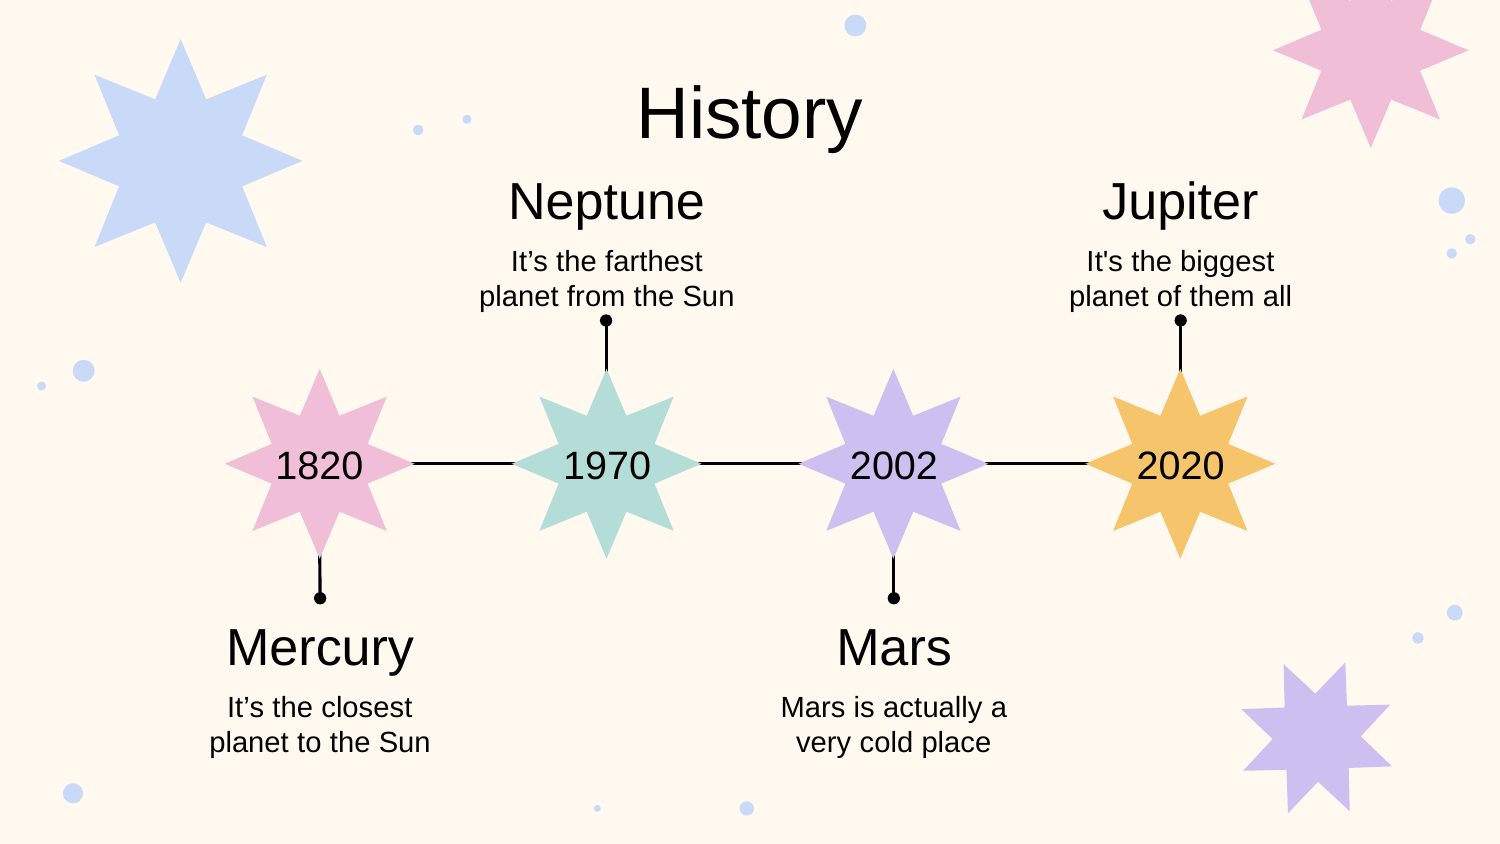

# History
Neptune
Jupiter
It’s the farthest planet from the Sun
It's the biggest planet of them all

1820
1970
2002
2020
Mercury
Mars
It’s the closest planet to the Sun
Mars is actually a very cold place